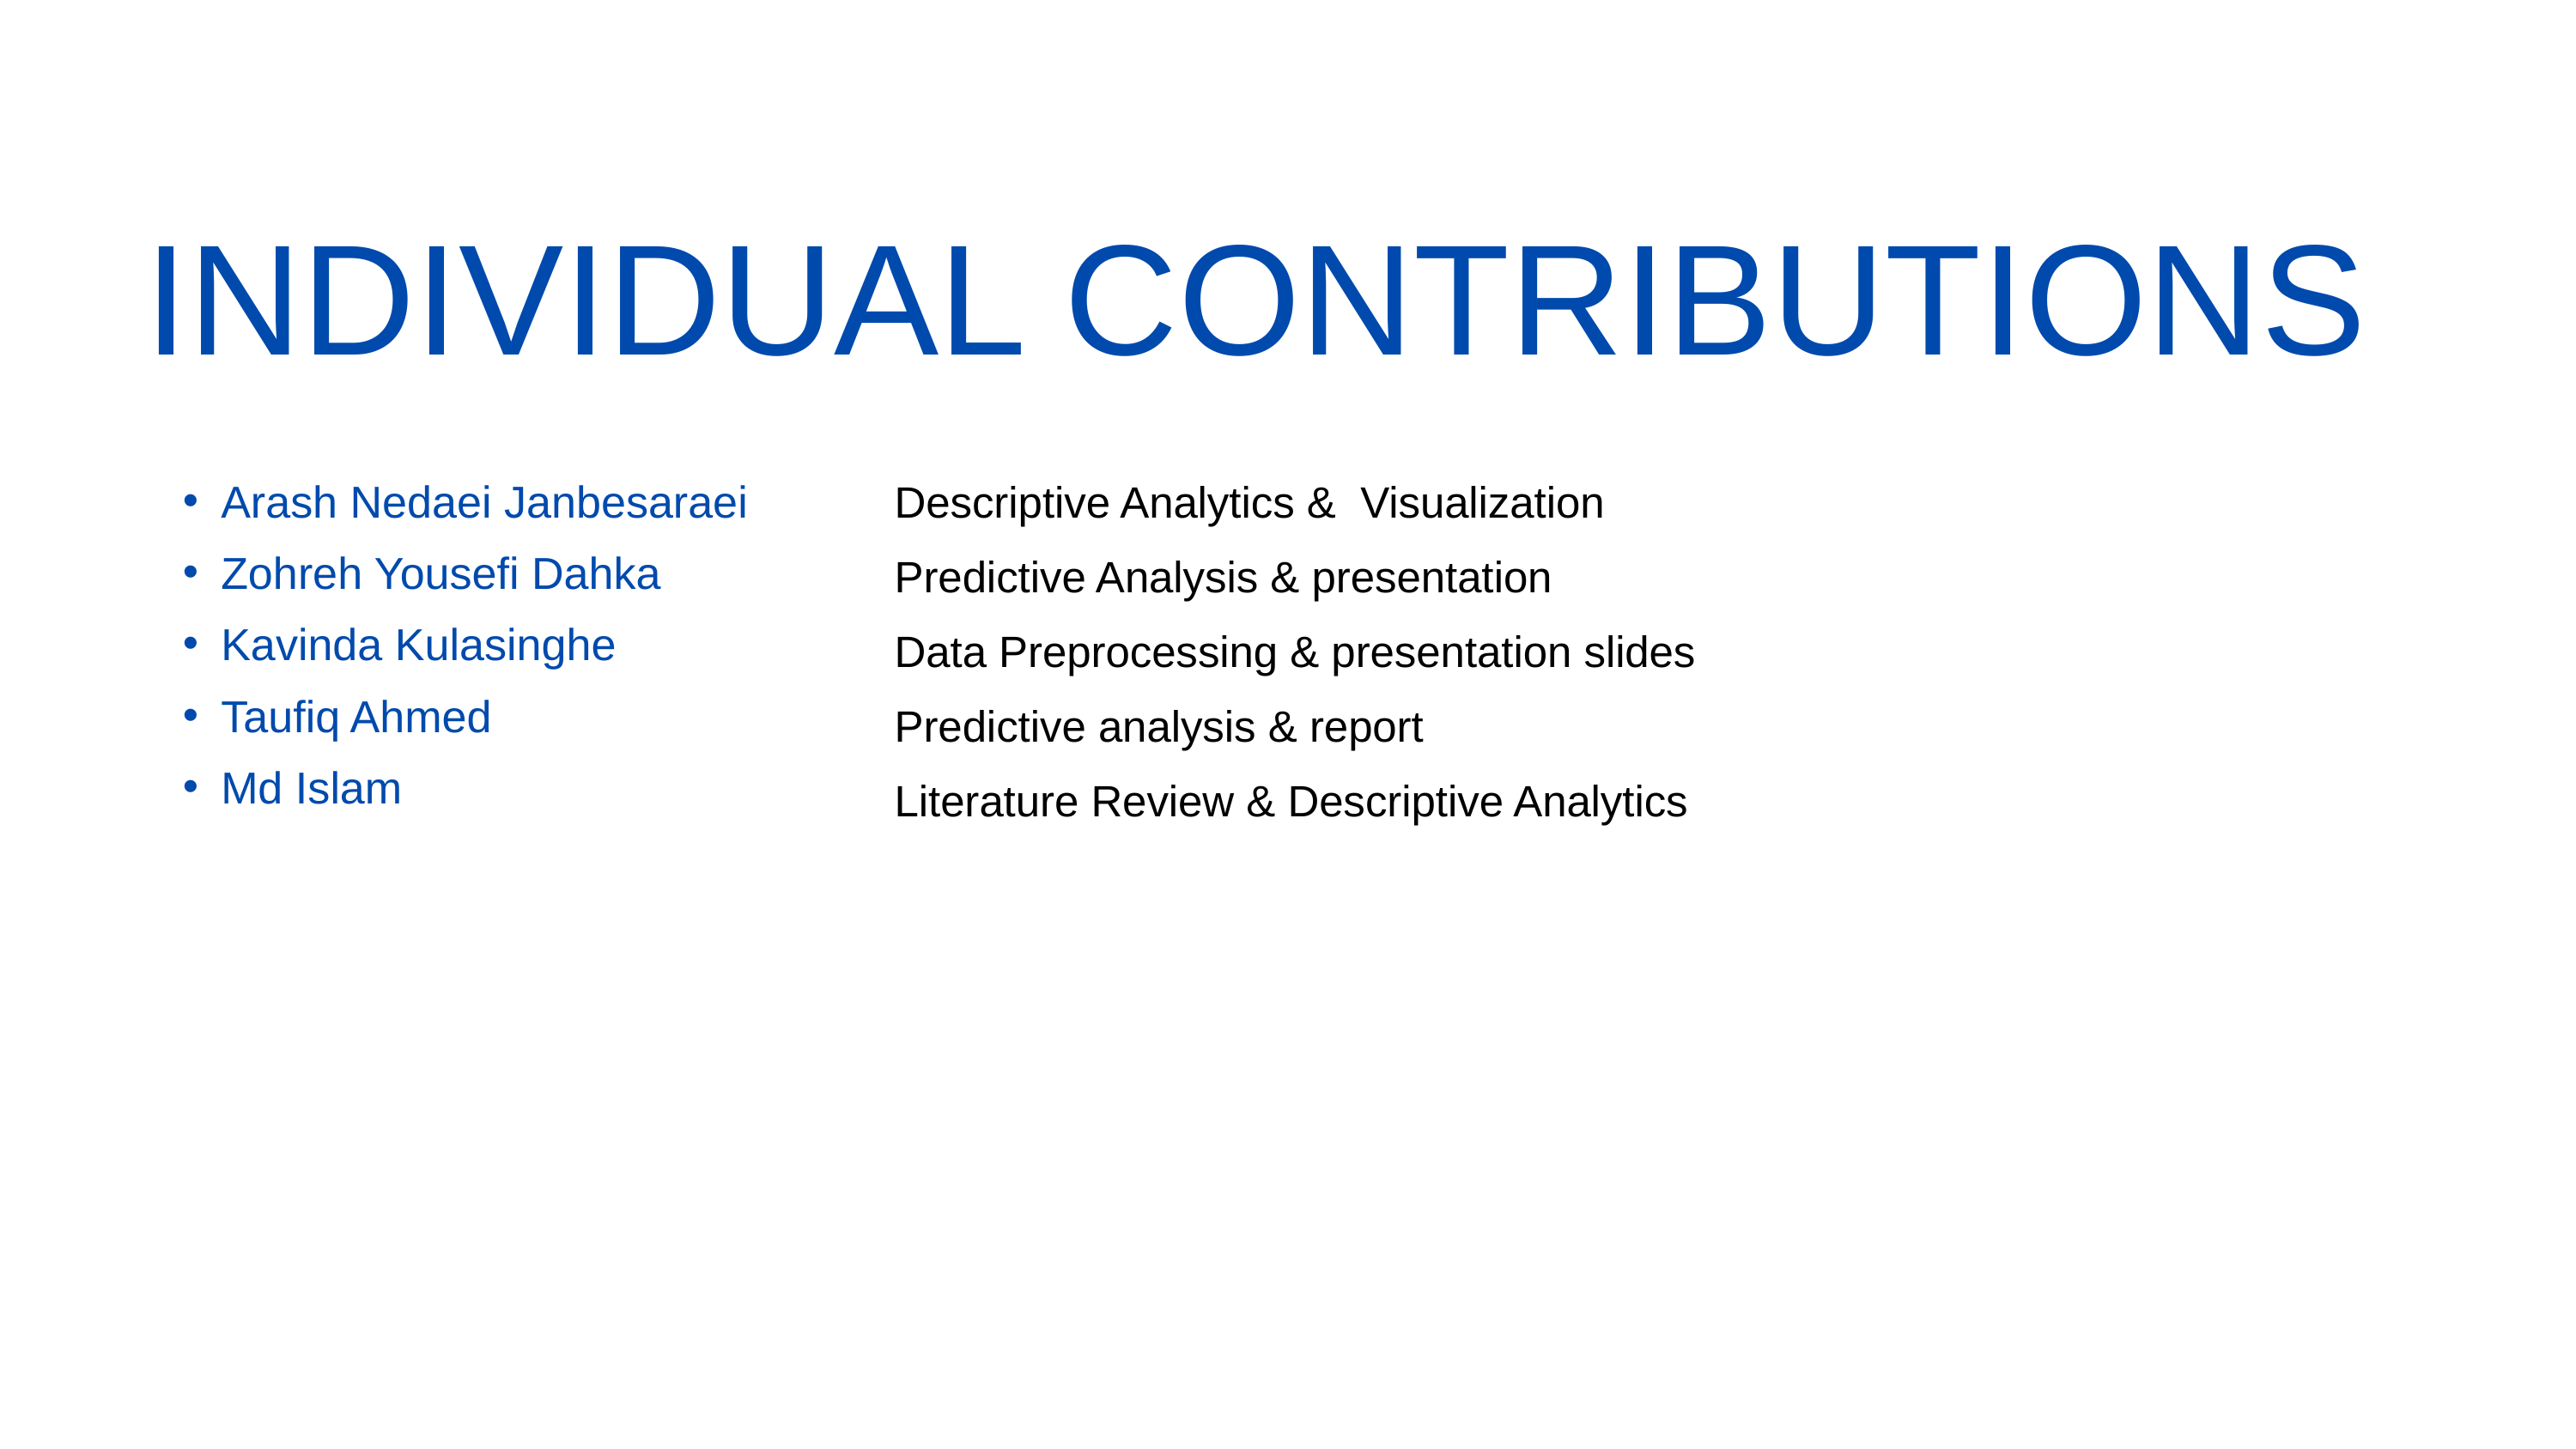

INDIVIDUAL CONTRIBUTIONS
Descriptive Analytics &  Visualization
Predictive Analysis & presentation
Data Preprocessing & presentation slides
Predictive analysis & report
Literature Review & Descriptive Analytics

Arash Nedaei Janbesaraei
Zohreh Yousefi Dahka
Kavinda Kulasinghe
Taufiq Ahmed
Md Islam